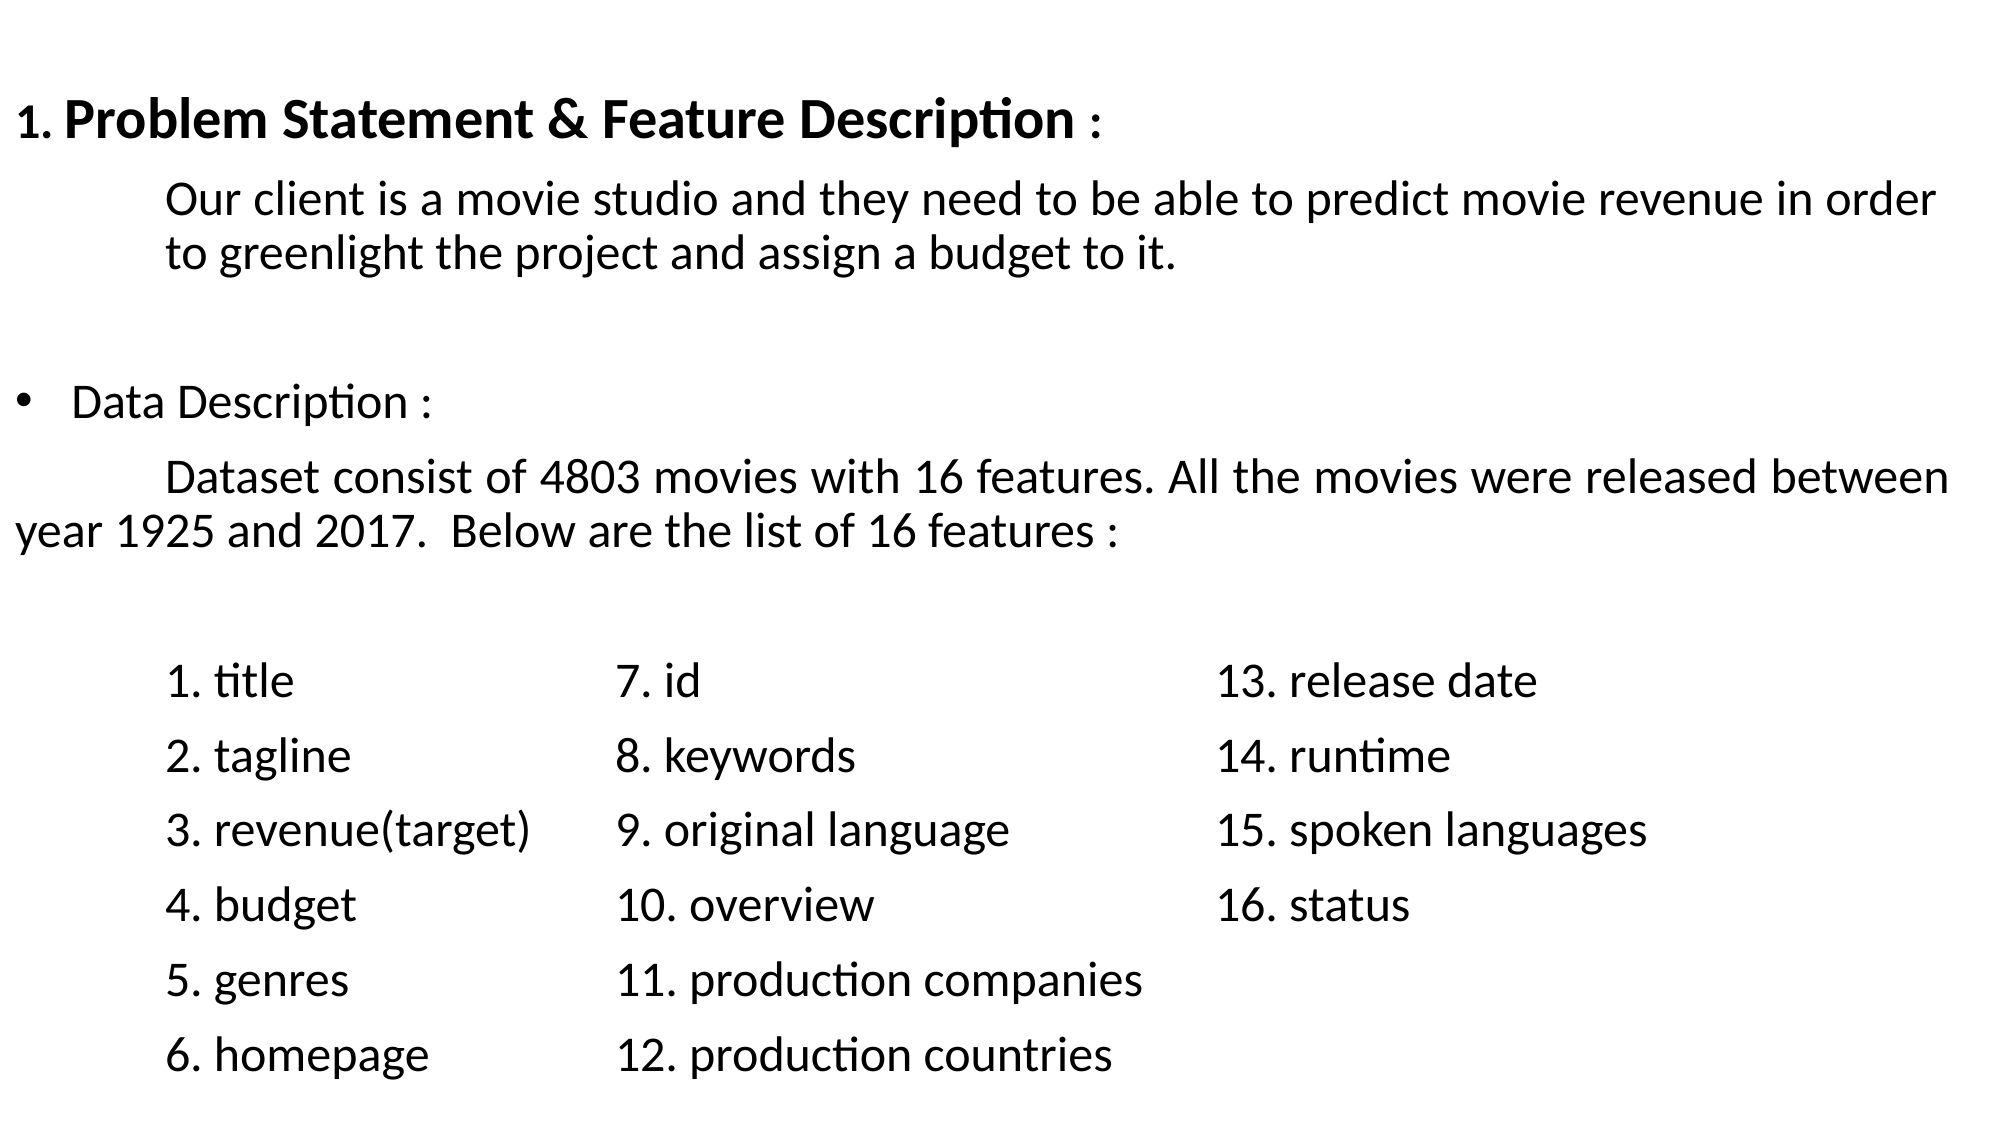

1. Problem Statement & Feature Description :
	Our client is a movie studio and they need to be able to predict movie revenue in order     	to greenlight the project and assign a budget to it.

Data Description :
	Dataset consist of 4803 movies with 16 features. All the movies were released between 	year 1925 and 2017.  Below are the list of 16 features :

	1. title 			7. id				13. release date
	2. tagline		8. keywords			14. runtime
	3. revenue(target)	9. original language		15. spoken languages
	4. budget		10. overview			16. status
	5. genres		11. production companies
	6. homepage		12. production countries